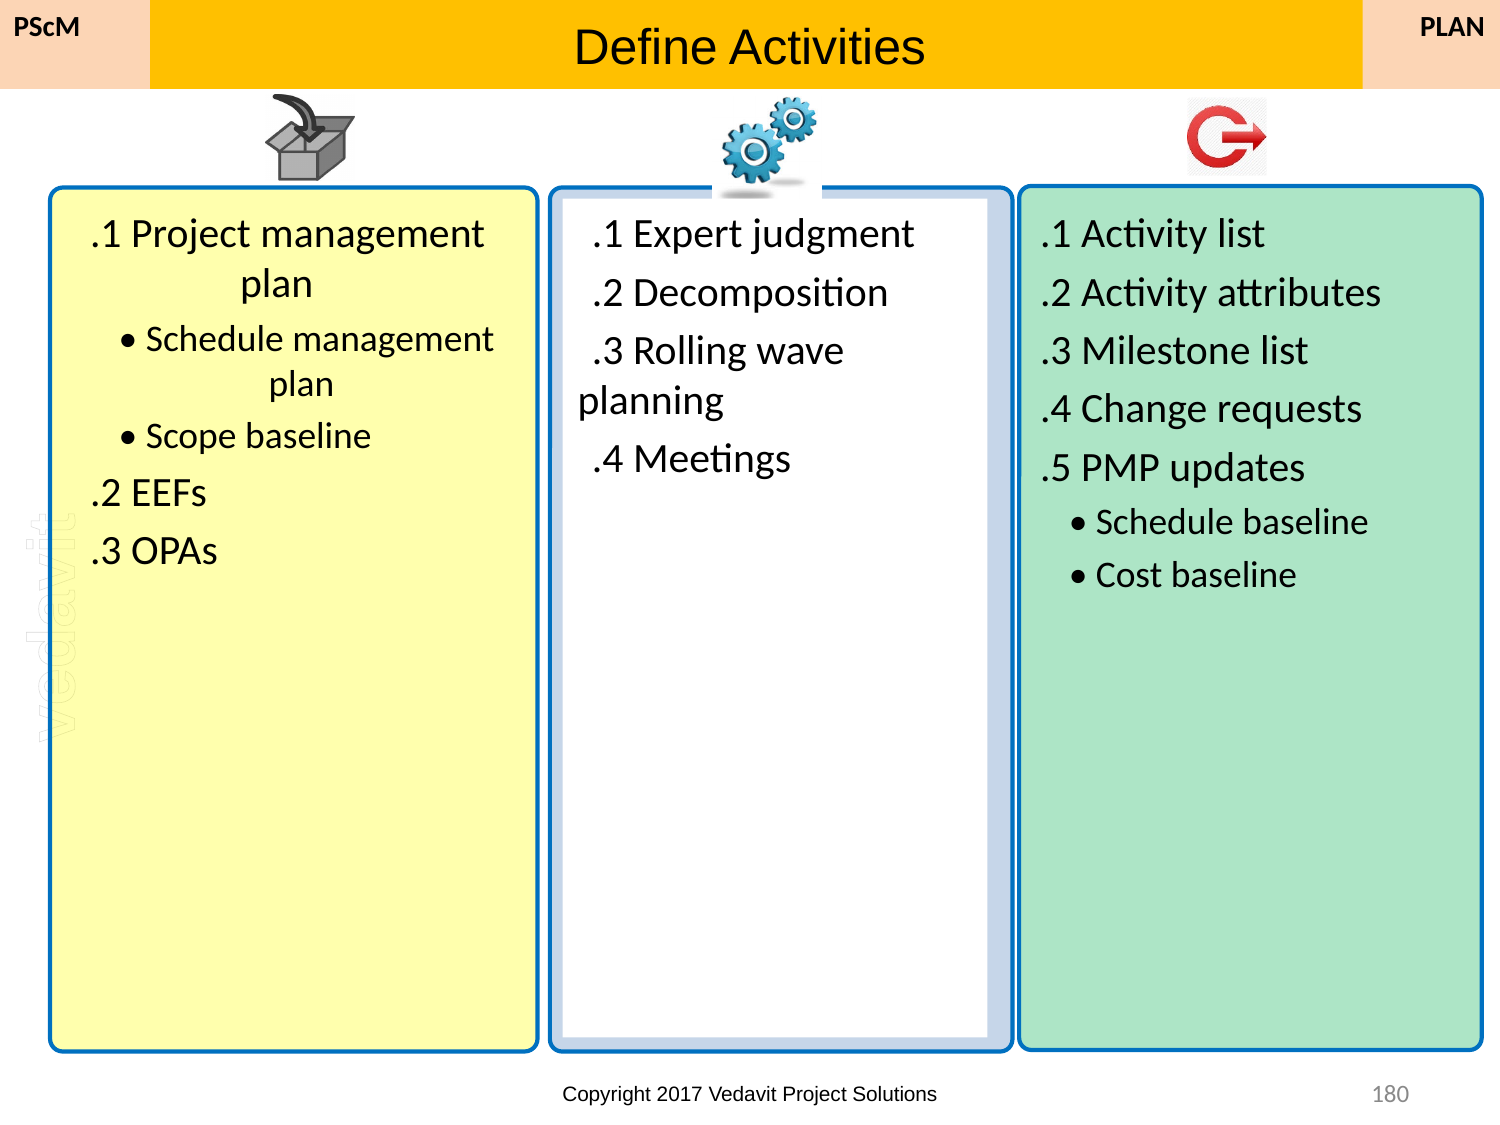

# Define Activities
PLAN
PScM
.1 Project management 	plan
• Schedule management 	plan
• Scope baseline
.2 EEFs
.3 OPAs
.1 Expert judgment
.2 Decomposition
.3 Rolling wave 	planning
.4 Meetings
.1 Activity list
.2 Activity attributes
.3 Milestone list
.4 Change requests
.5 PMP updates
• Schedule baseline
• Cost baseline
180